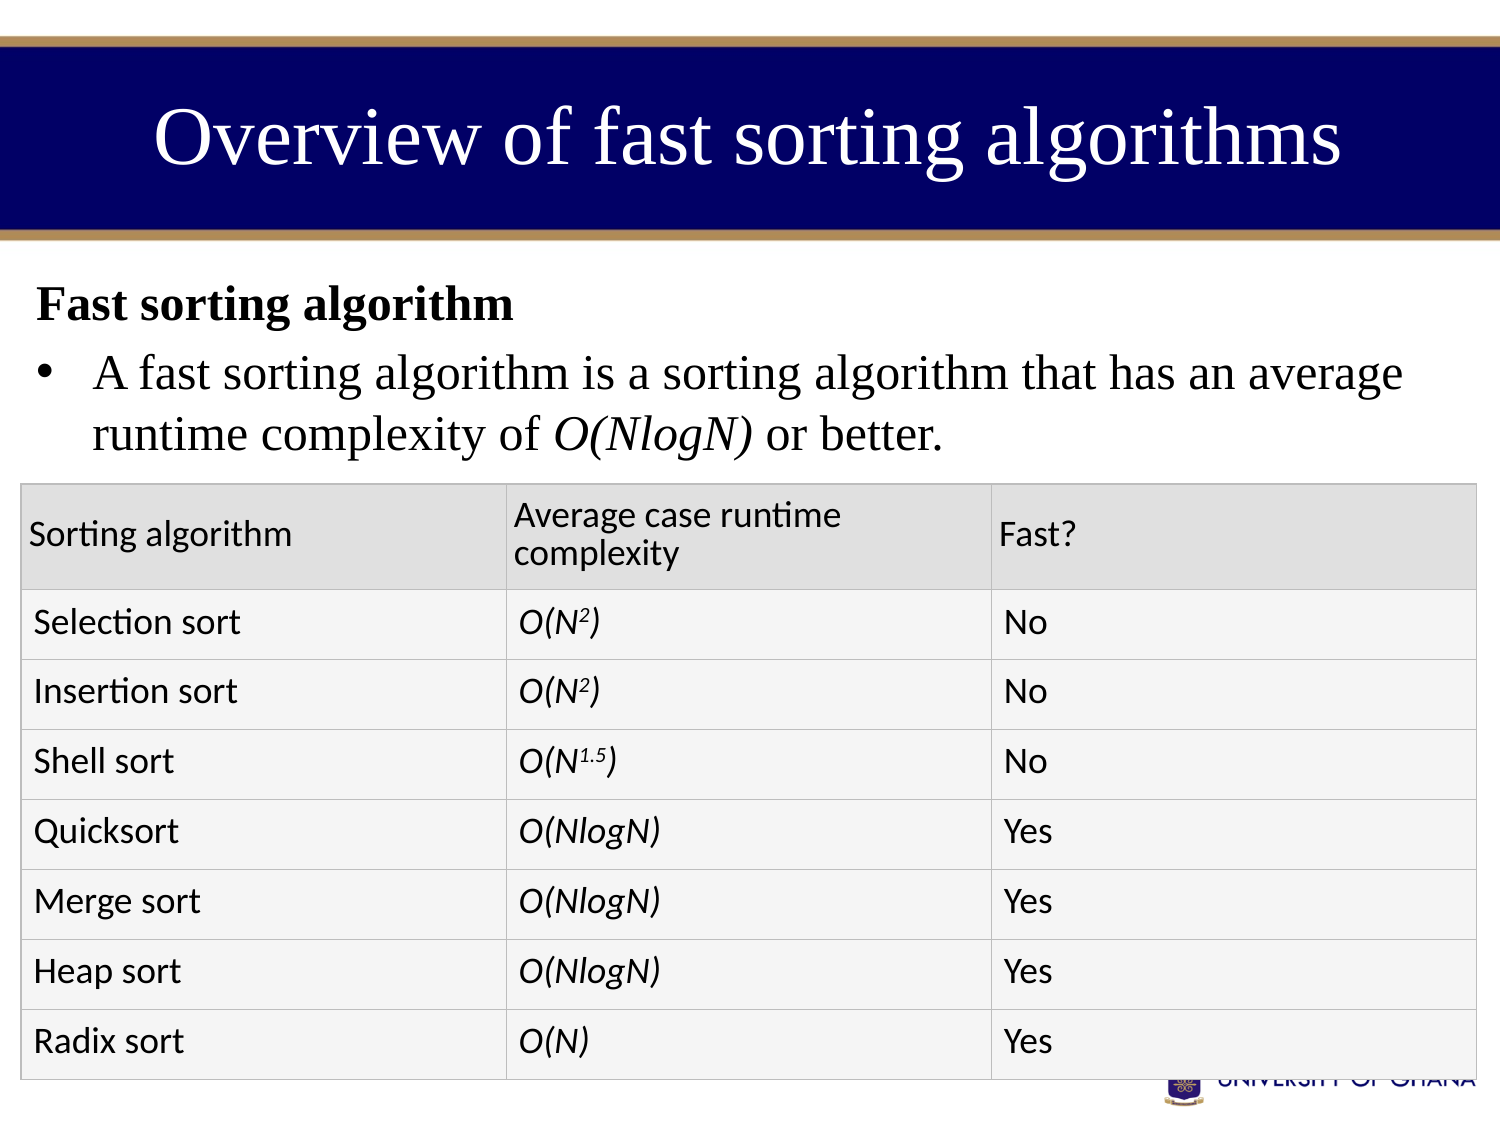

# Overview of fast sorting algorithms
Fast sorting algorithm
A fast sorting algorithm is a sorting algorithm that has an average runtime complexity of O(NlogN) or better.

| Sorting algorithm | Average case runtime complexity | Fast? |
| --- | --- | --- |
| Selection sort | O(N2) | No |
| Insertion sort | O(N2) | No |
| Shell sort | O(N1.5) | No |
| Quicksort | O(NlogN) | Yes |
| Merge sort | O(NlogN) | Yes |
| Heap sort | O(NlogN) | Yes |
| Radix sort | O(N) | Yes |